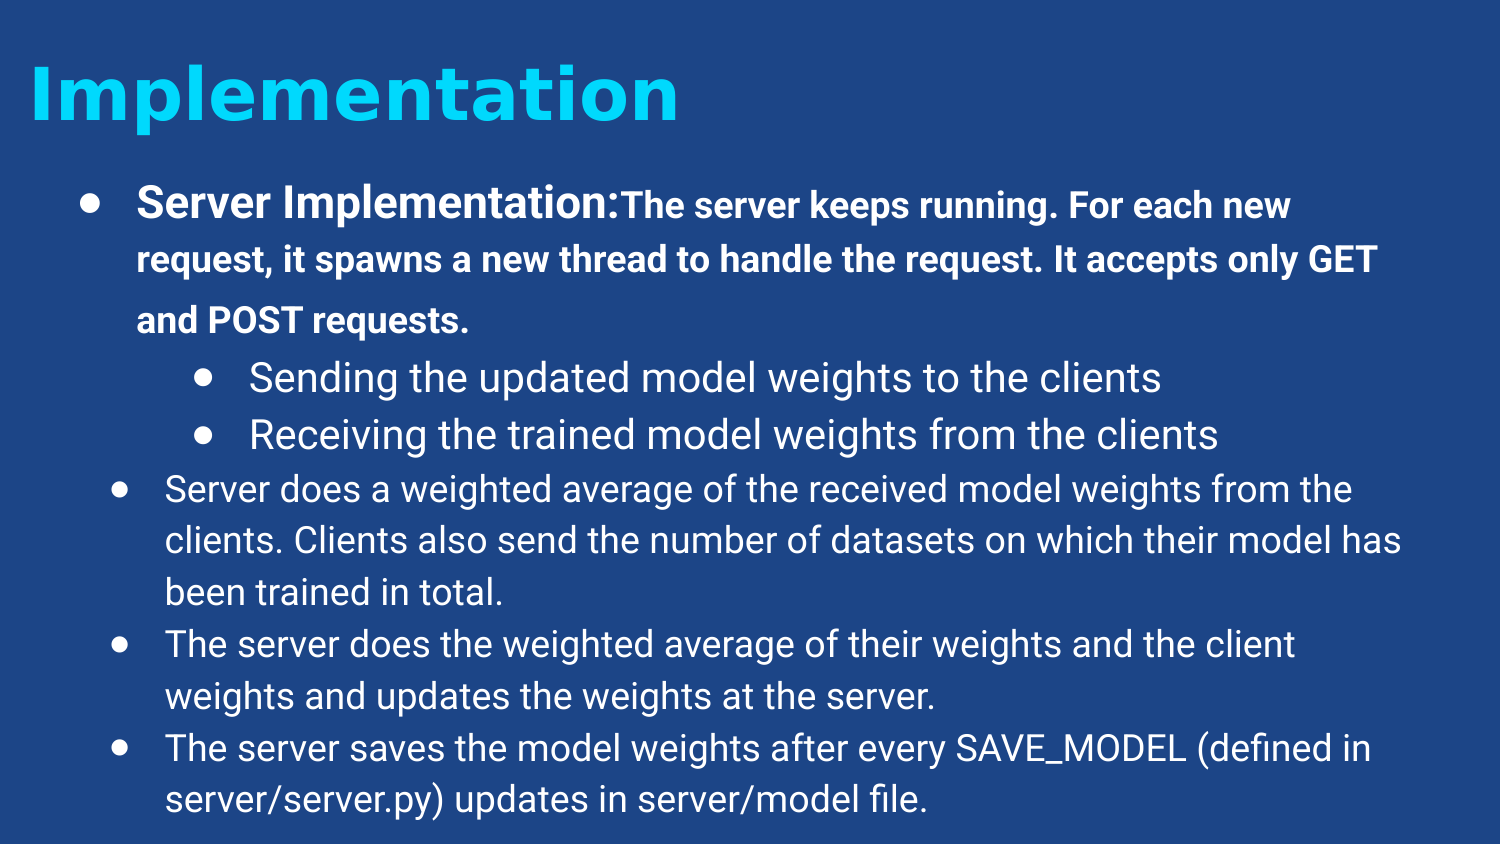

# Implementation
Server Implementation:The server keeps running. For each new request, it spawns a new thread to handle the request. It accepts only GET and POST requests.
Sending the updated model weights to the clients
Receiving the trained model weights from the clients
Server does a weighted average of the received model weights from the clients. Clients also send the number of datasets on which their model has been trained in total.
The server does the weighted average of their weights and the client weights and updates the weights at the server.
The server saves the model weights after every SAVE_MODEL (defined in server/server.py) updates in server/model file.